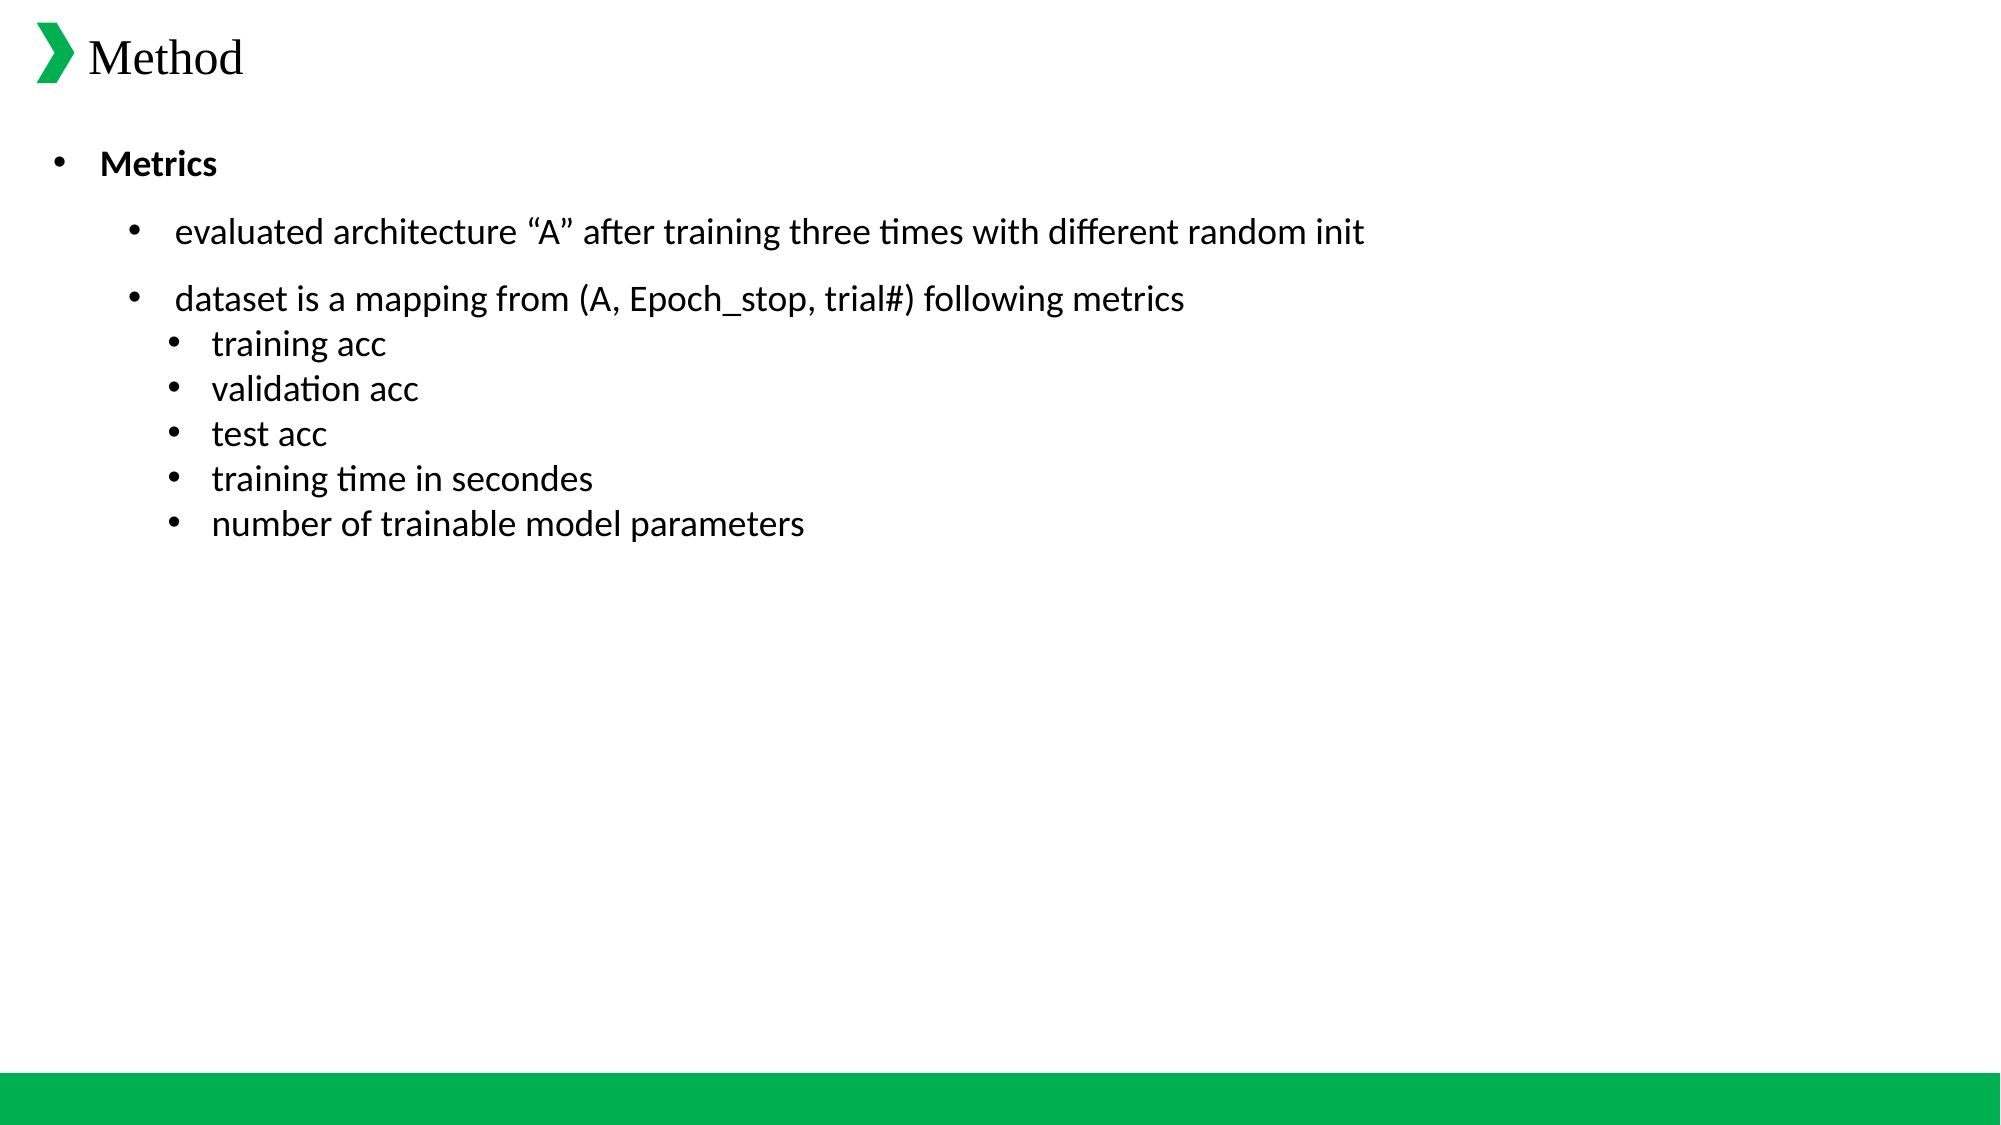

Method
Metrics
evaluated architecture “A” after training three times with different random init
dataset is a mapping from (A, Epoch_stop, trial#) following metrics
 training acc
 validation acc
 test acc
 training time in secondes
 number of trainable model parameters